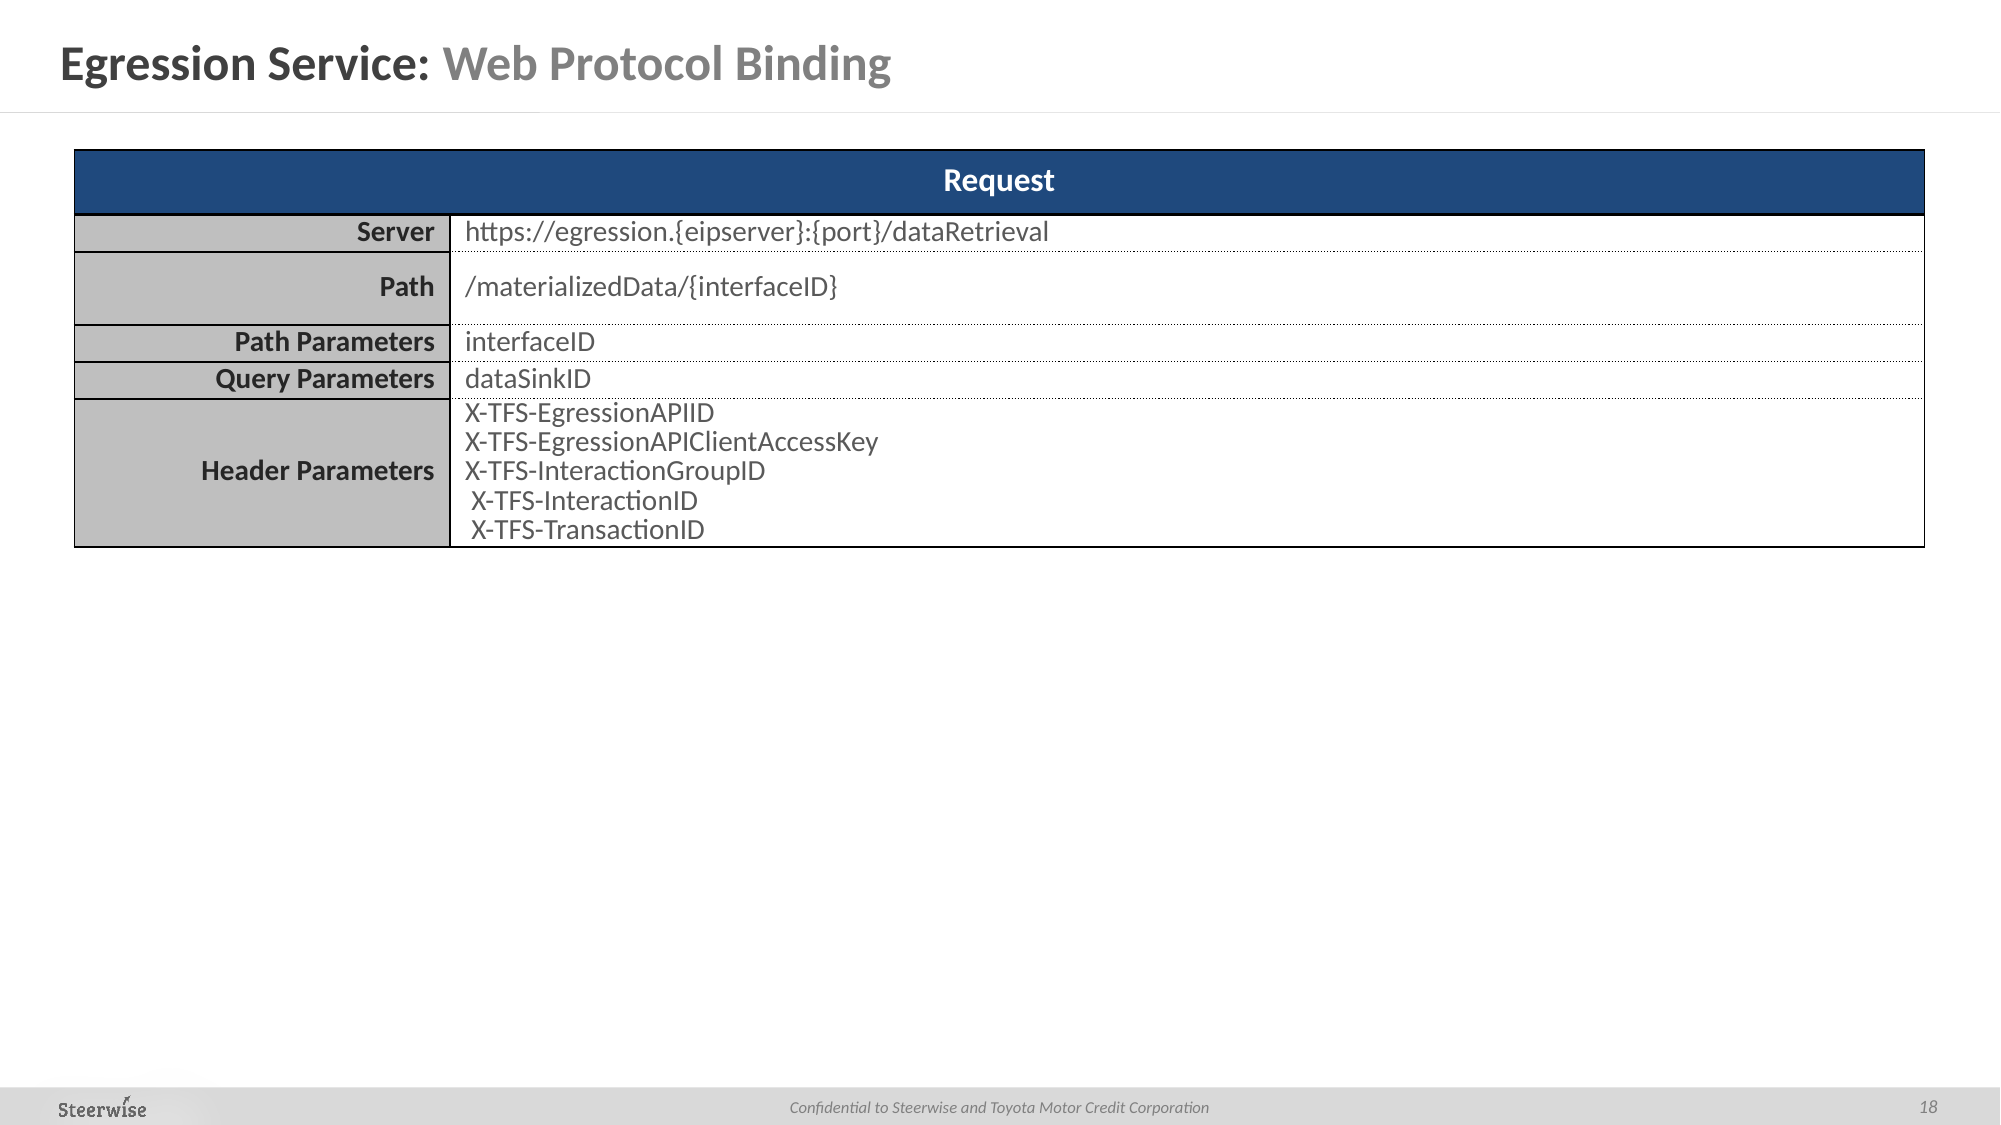

# Egression Service: Web Protocol Binding

| Request |  |
| --- | --- |
| Server | https://egression.{eipserver}:{port}/dataRetrieval |
| Path | /materializedData/{interfaceID} |
| Path Parameters | interfaceID |
| Query Parameters | dataSinkID |
| Header Parameters | X-TFS-EgressionAPIID X-TFS-EgressionAPIClientAccessKey X-TFS-InteractionGroupID X-TFS-InteractionID X-TFS-TransactionID |
18